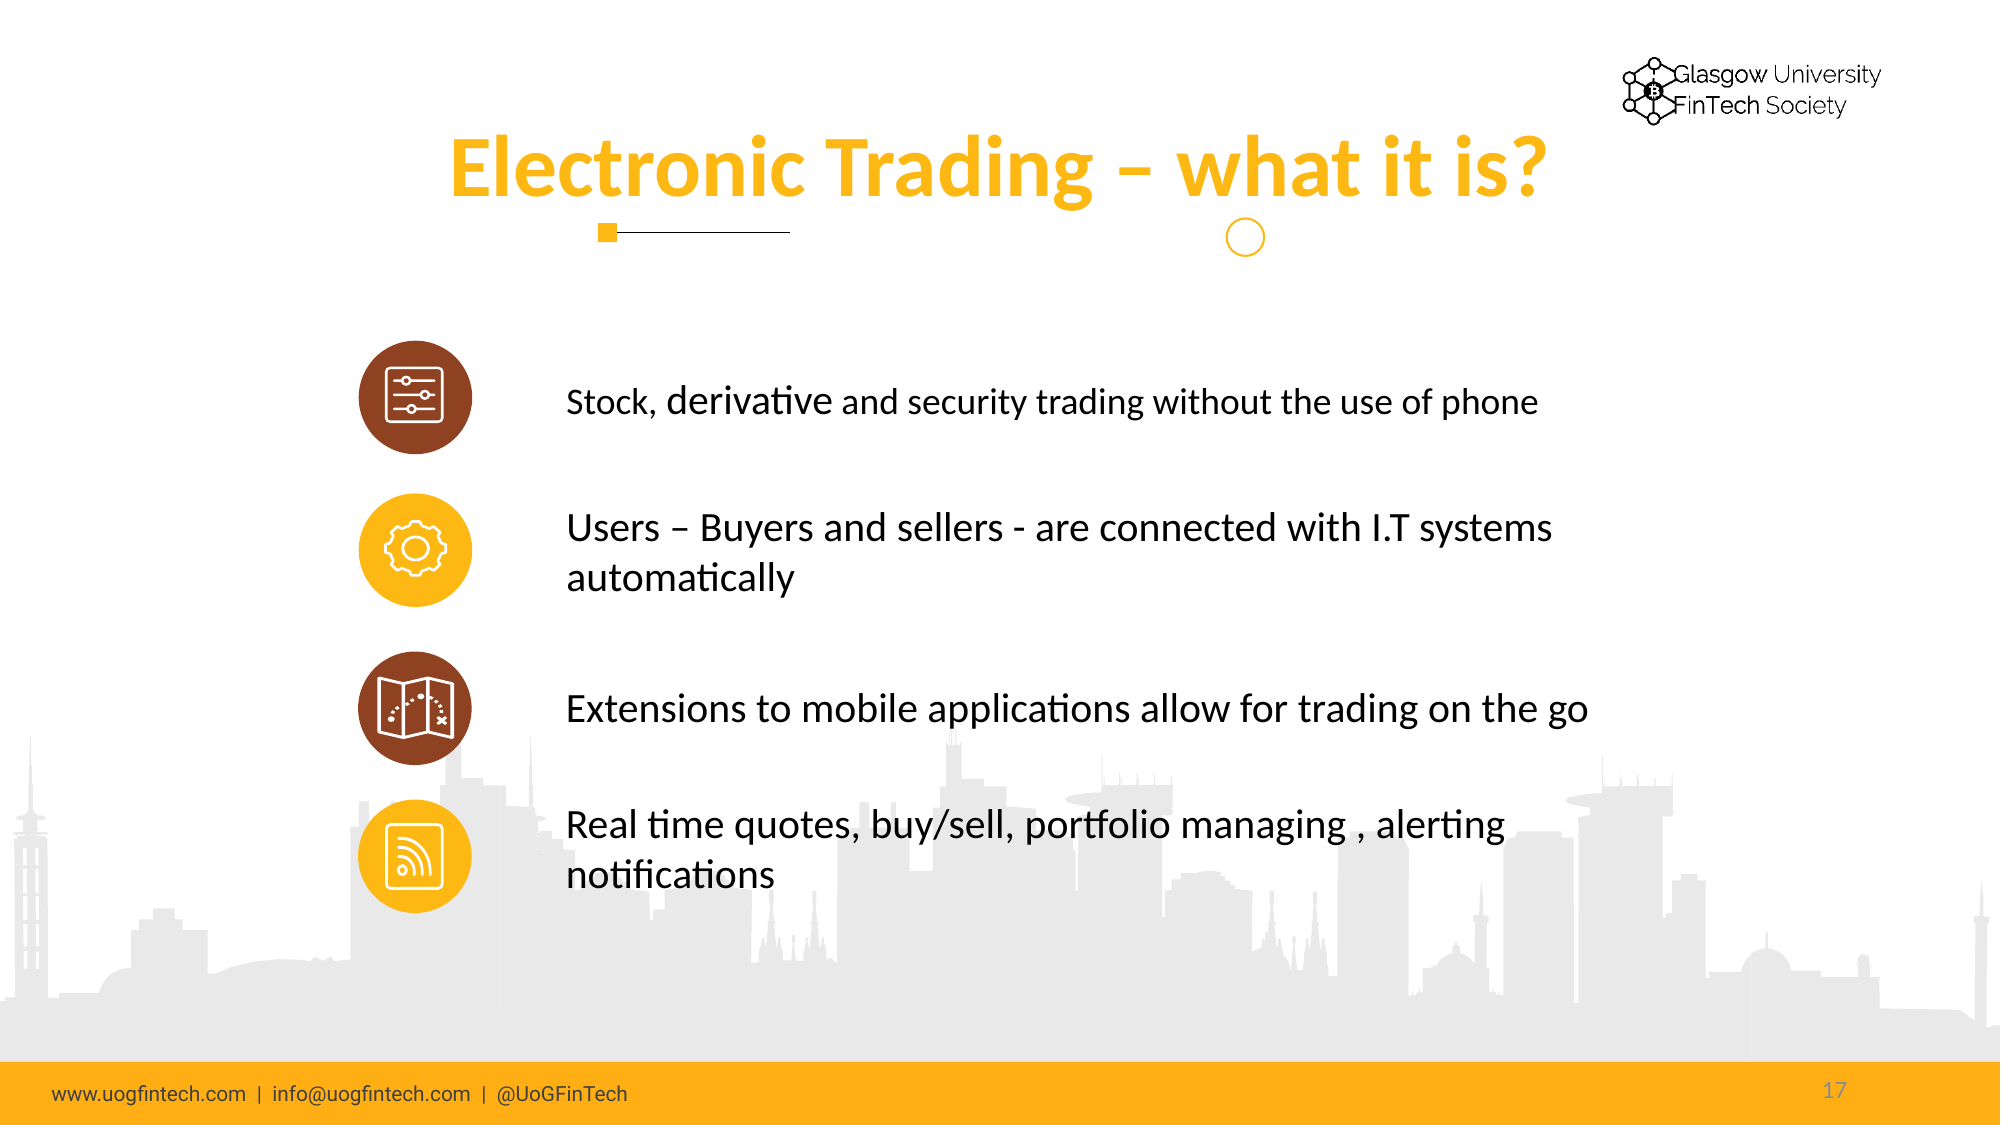

# Electronic Trading – what it is?

Stock, derivative and security trading without the use of phone

Users – Buyers and sellers - are connected with I.T systems automatically

Extensions to mobile applications allow for trading on the go

Real time quotes, buy/sell, portfolio managing , alerting
notifications

17